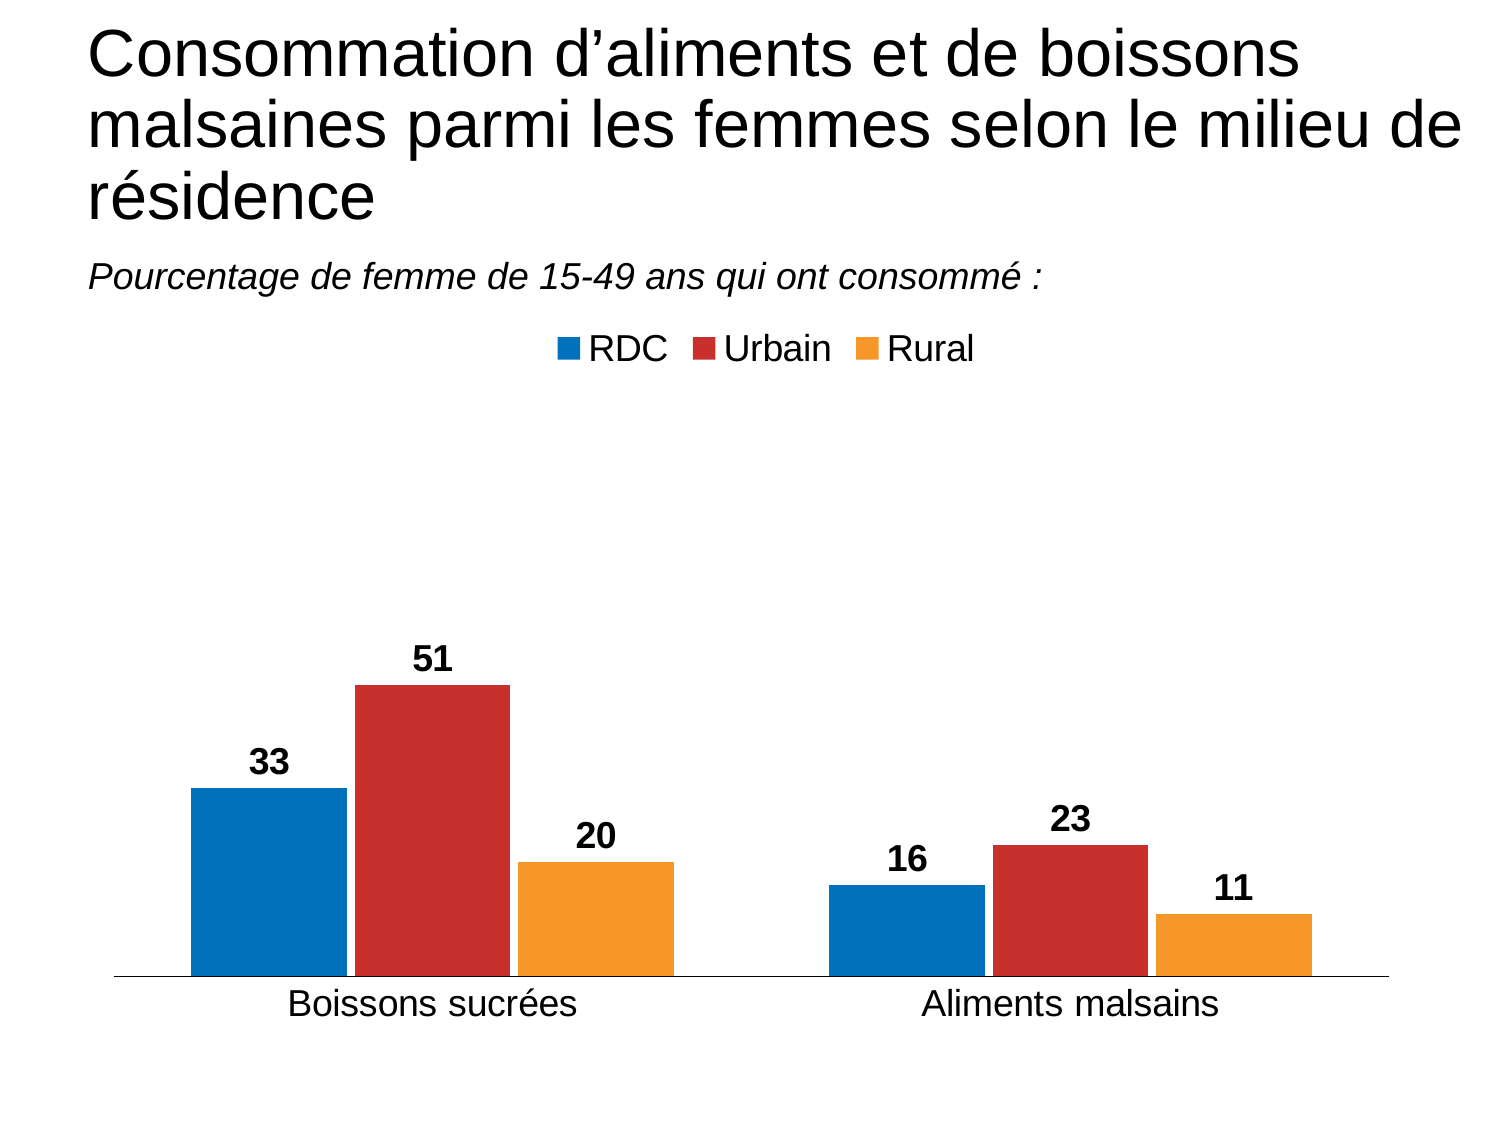

# Consommation d’aliments et de boissons malsaines parmi les femmes selon le milieu de résidence
Pourcentage de femme de 15-49 ans qui ont consommé :

### Chart

| Category | RDC | Urbain | Rural |
|---|---|---|---|
| Boissons sucrées | 33.0 | 51.0 | 20.0 |
| Aliments malsains | 16.0 | 23.0 | 11.0 |